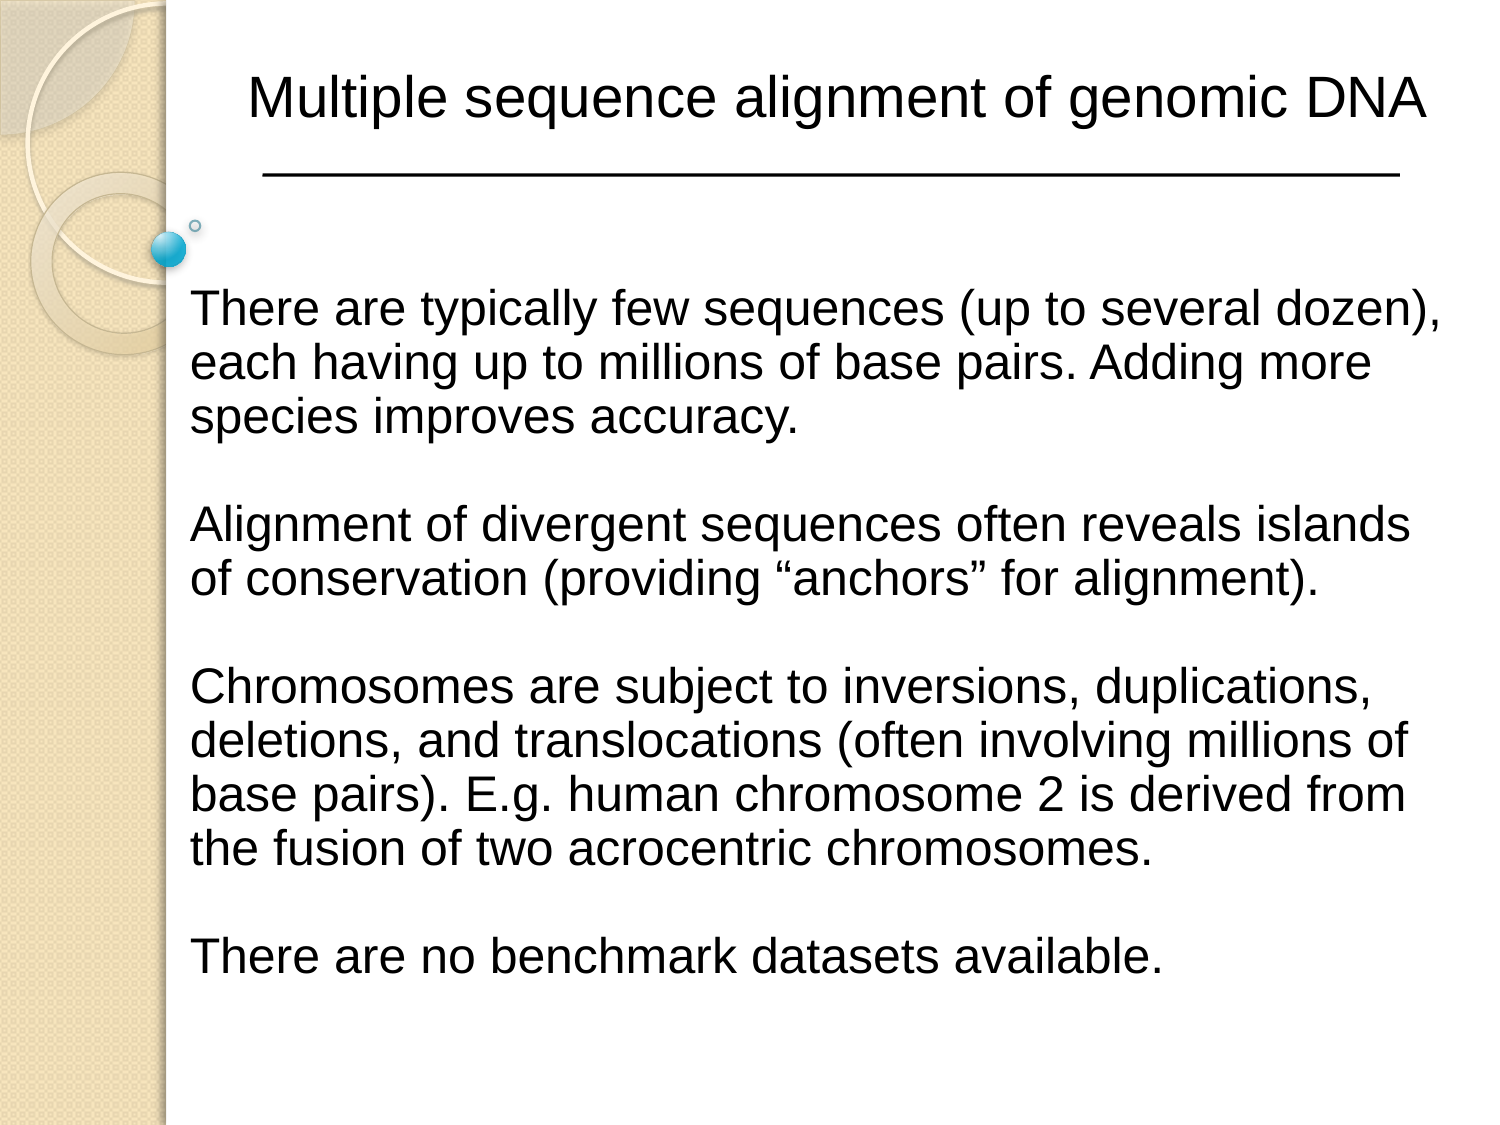

Multiple sequence alignment of genomic DNA

There are typically few sequences (up to several dozen), each having up to millions of base pairs. Adding more species improves accuracy.

Alignment of divergent sequences often reveals islands of conservation (providing “anchors” for alignment).

Chromosomes are subject to inversions, duplications, deletions, and translocations (often involving millions of base pairs). E.g. human chromosome 2 is derived from the fusion of two acrocentric chromosomes.

There are no benchmark datasets available.